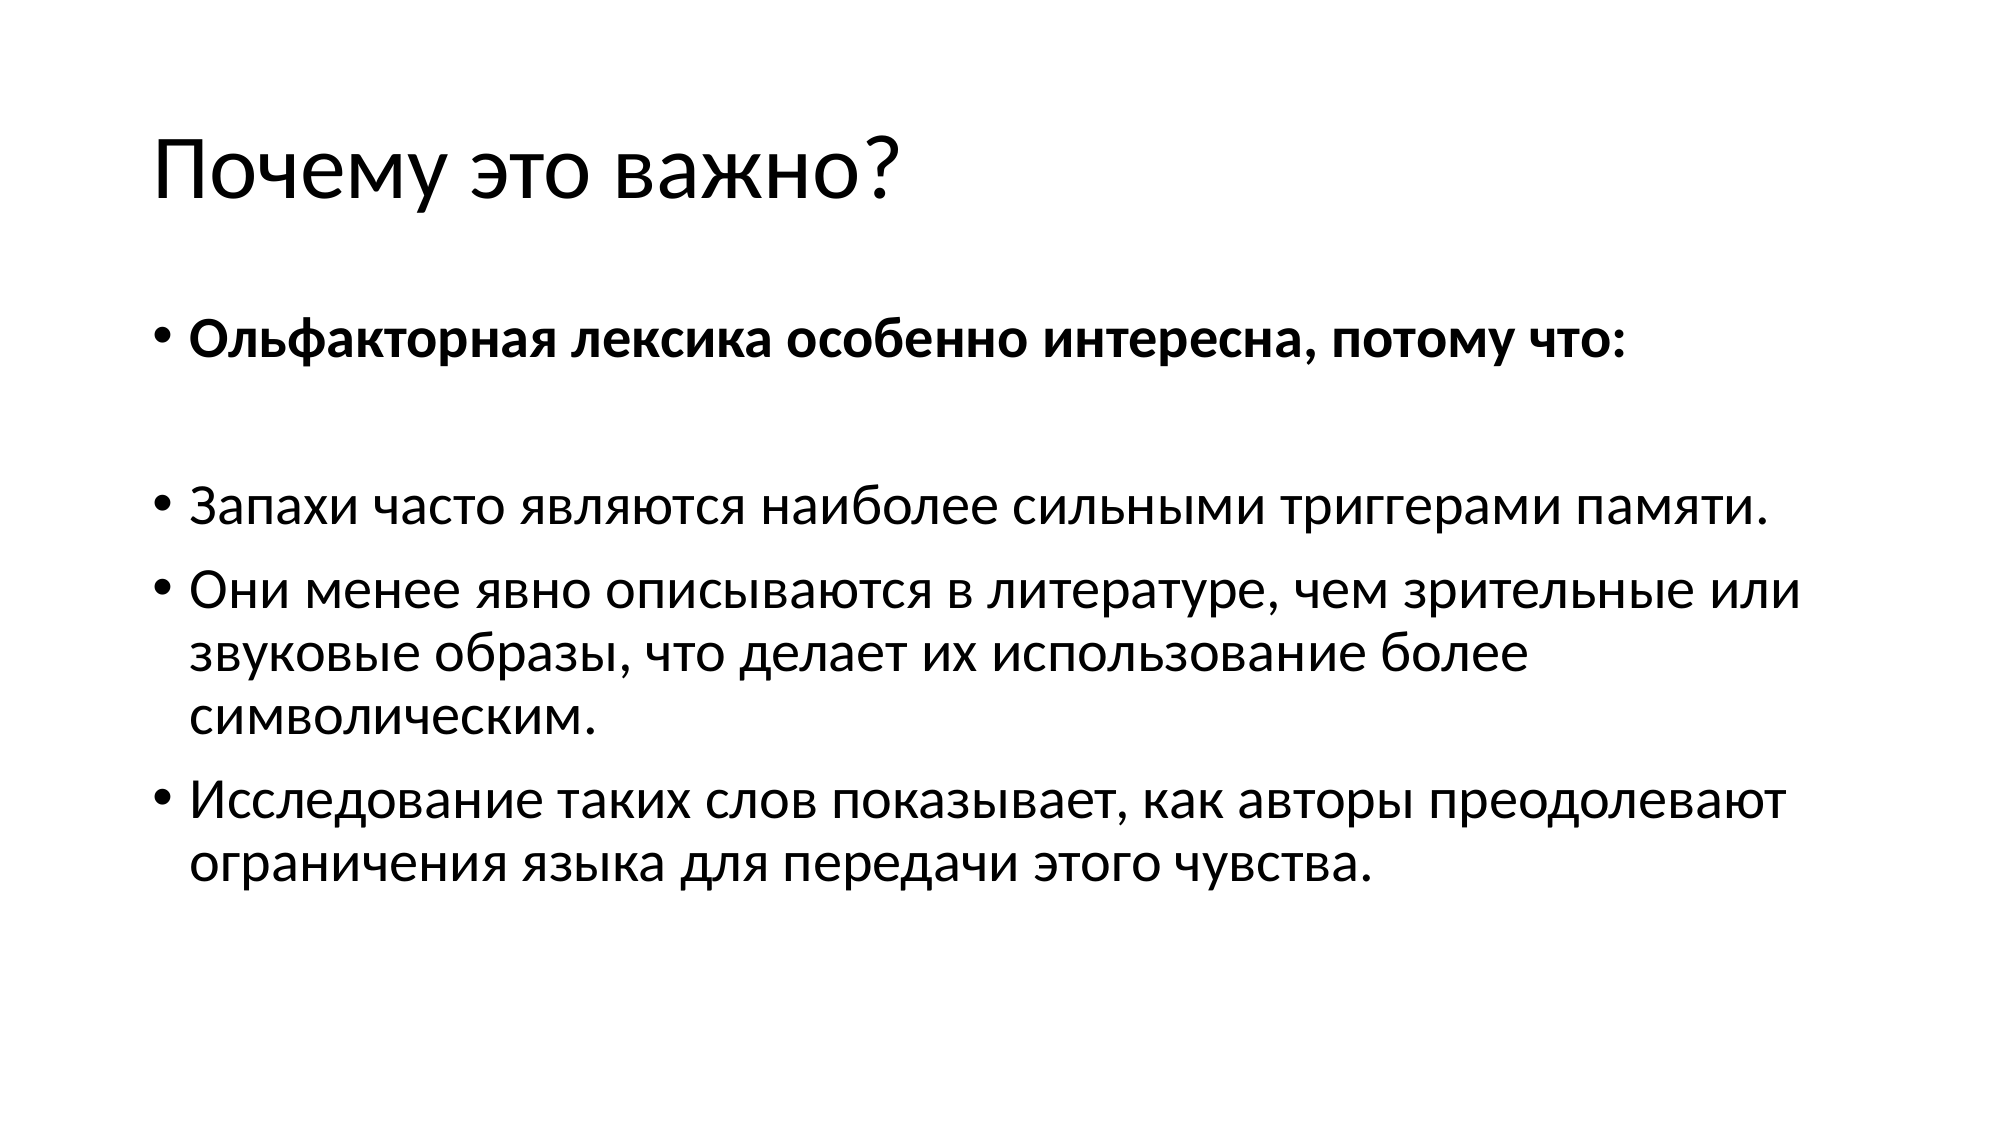

# Почему это важно?
Ольфакторная лексика особенно интересна, потому что:

Запахи часто являются наиболее сильными триггерами памяти.
Они менее явно описываются в литературе, чем зрительные или звуковые образы, что делает их использование более символическим.
Исследование таких слов показывает, как авторы преодолевают ограничения языка для передачи этого чувства.